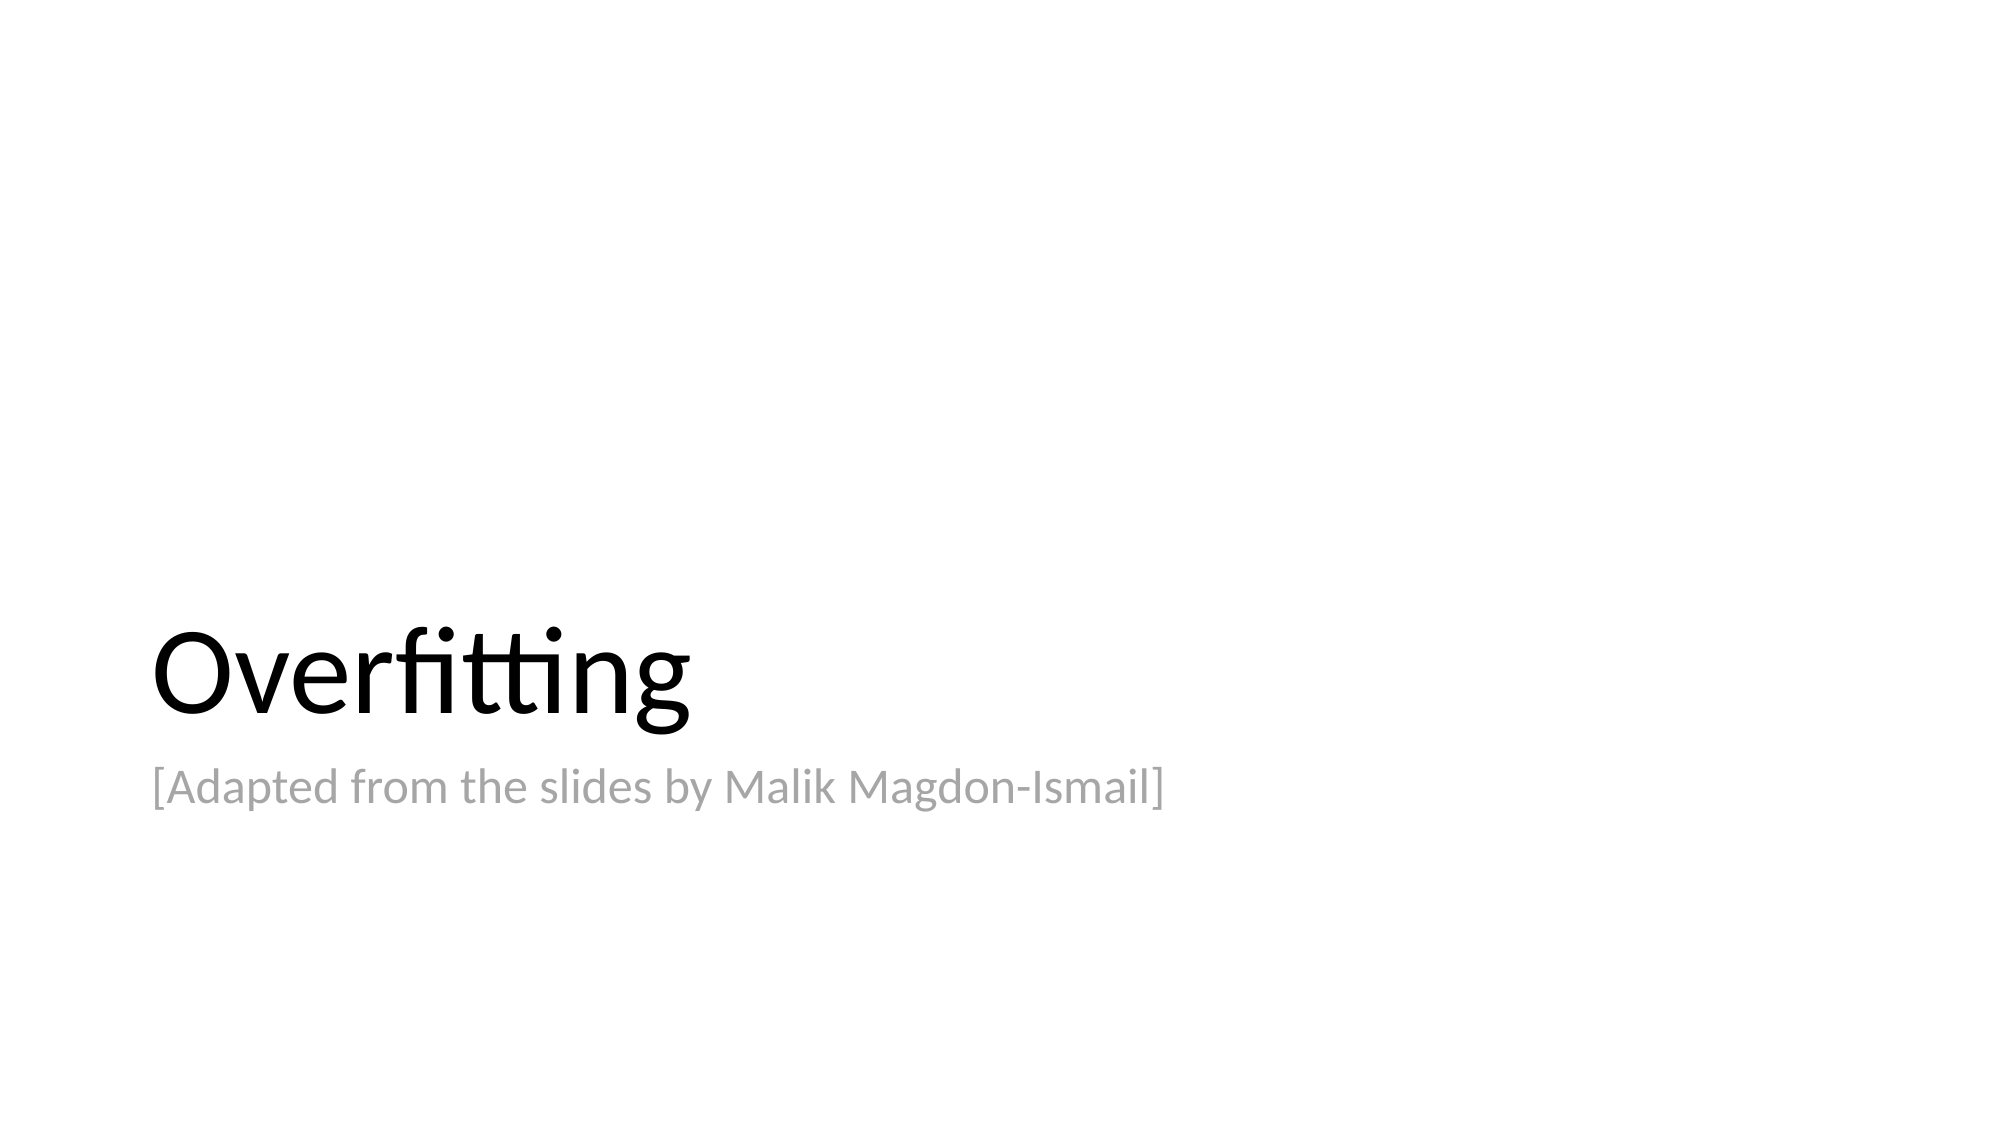

# Overfitting
[Adapted from the slides by Malik Magdon-Ismail]